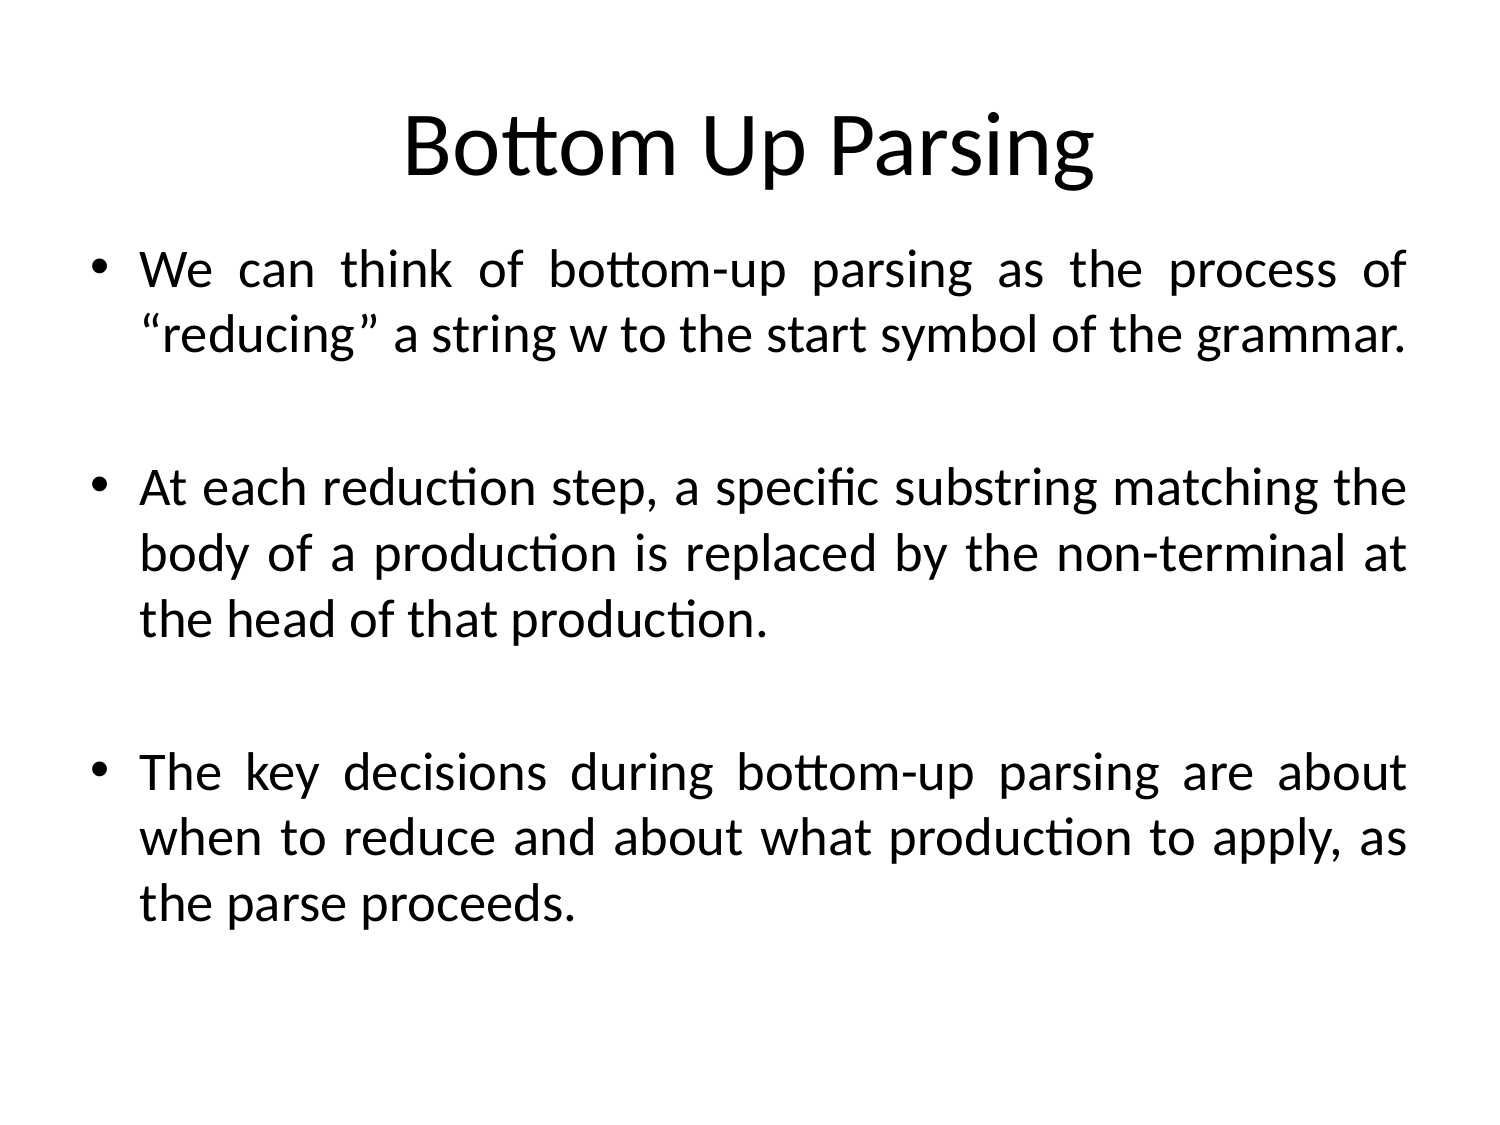

# Bottom Up Parsing
We can think of bottom-up parsing as the process of “reducing” a string w to the start symbol of the grammar.

At each reduction step, a specific substring matching the body of a production is replaced by the non-terminal at the head of that production.

The key decisions during bottom-up parsing are about when to reduce and about what production to apply, as the parse proceeds.